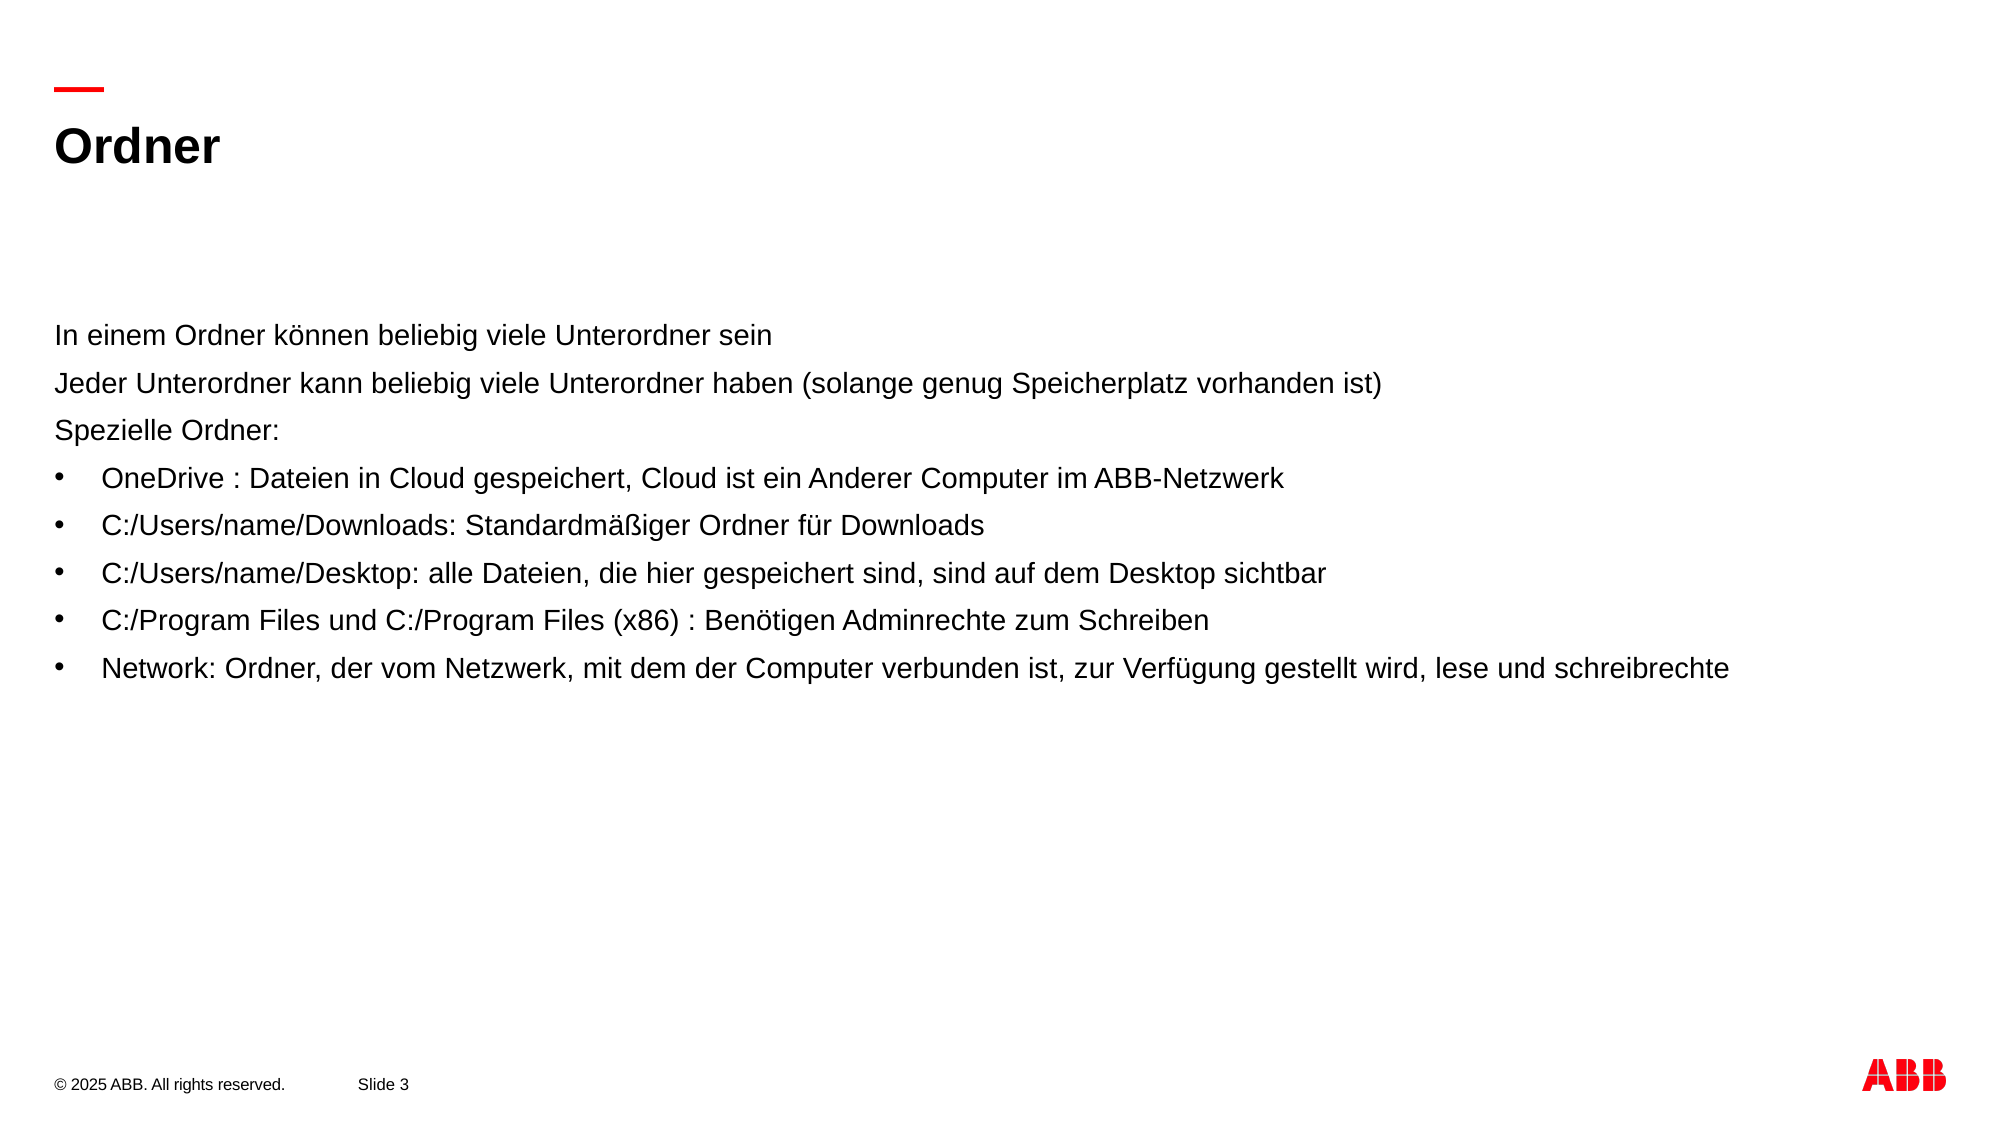

# Ordner

In einem Ordner können beliebig viele Unterordner sein
Jeder Unterordner kann beliebig viele Unterordner haben (solange genug Speicherplatz vorhanden ist)
Spezielle Ordner:
OneDrive : Dateien in Cloud gespeichert, Cloud ist ein Anderer Computer im ABB-Netzwerk
C:/Users/name/Downloads: Standardmäßiger Ordner für Downloads
C:/Users/name/Desktop: alle Dateien, die hier gespeichert sind, sind auf dem Desktop sichtbar
C:/Program Files und C:/Program Files (x86) : Benötigen Adminrechte zum Schreiben
Network: Ordner, der vom Netzwerk, mit dem der Computer verbunden ist, zur Verfügung gestellt wird, lese und schreibrechte

September 7, 2025
Slide 3